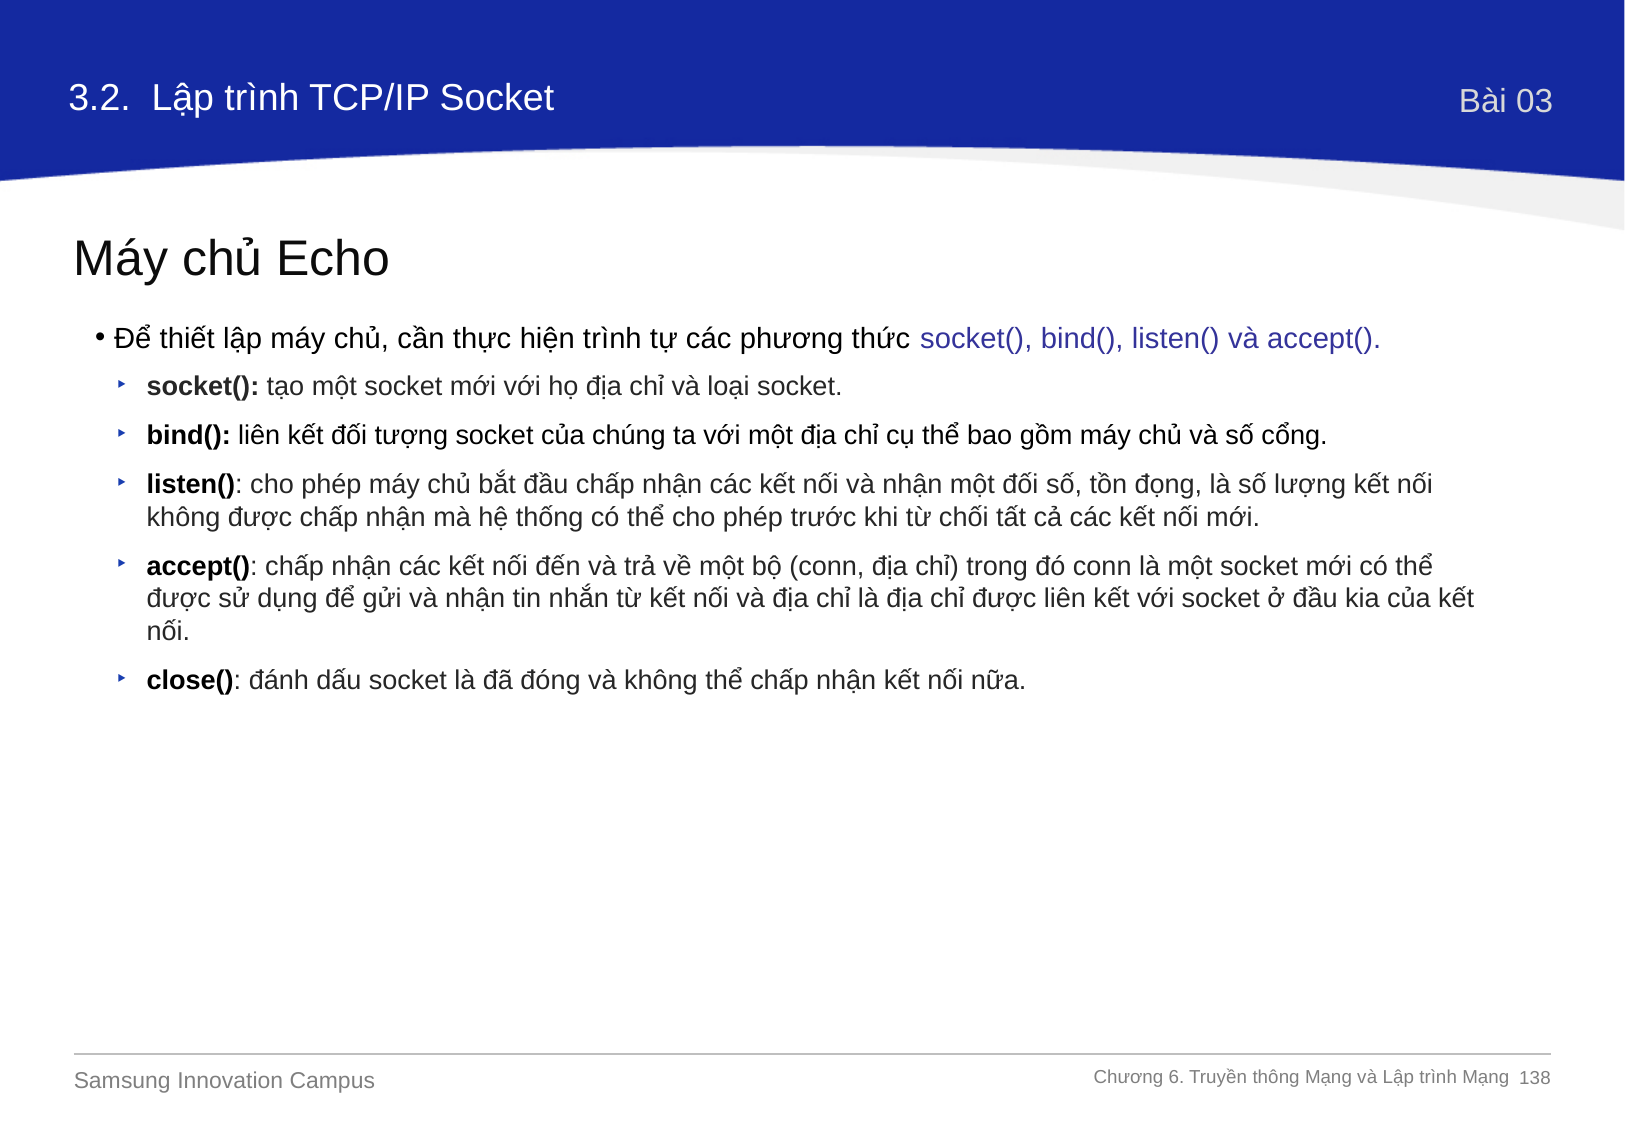

3.2.  Lập trình TCP/IP Socket
Bài 03
Máy chủ Echo
Để thiết lập máy chủ, cần thực hiện trình tự các phương thức socket(), bind(), listen() và accept().
socket(): tạo một socket mới với họ địa chỉ và loại socket.
bind(): liên kết đối tượng socket của chúng ta với một địa chỉ cụ thể bao gồm máy chủ và số cổng.
listen(): cho phép máy chủ bắt đầu chấp nhận các kết nối và nhận một đối số, tồn đọng, là số lượng kết nối không được chấp nhận mà hệ thống có thể cho phép trước khi từ chối tất cả các kết nối mới.
accept(): chấp nhận các kết nối đến và trả về một bộ (conn, địa chỉ) trong đó conn là một socket mới có thể được sử dụng để gửi và nhận tin nhắn từ kết nối và địa chỉ là địa chỉ được liên kết với socket ở đầu kia của kết nối.
close(): đánh dấu socket là đã đóng và không thể chấp nhận kết nối nữa.